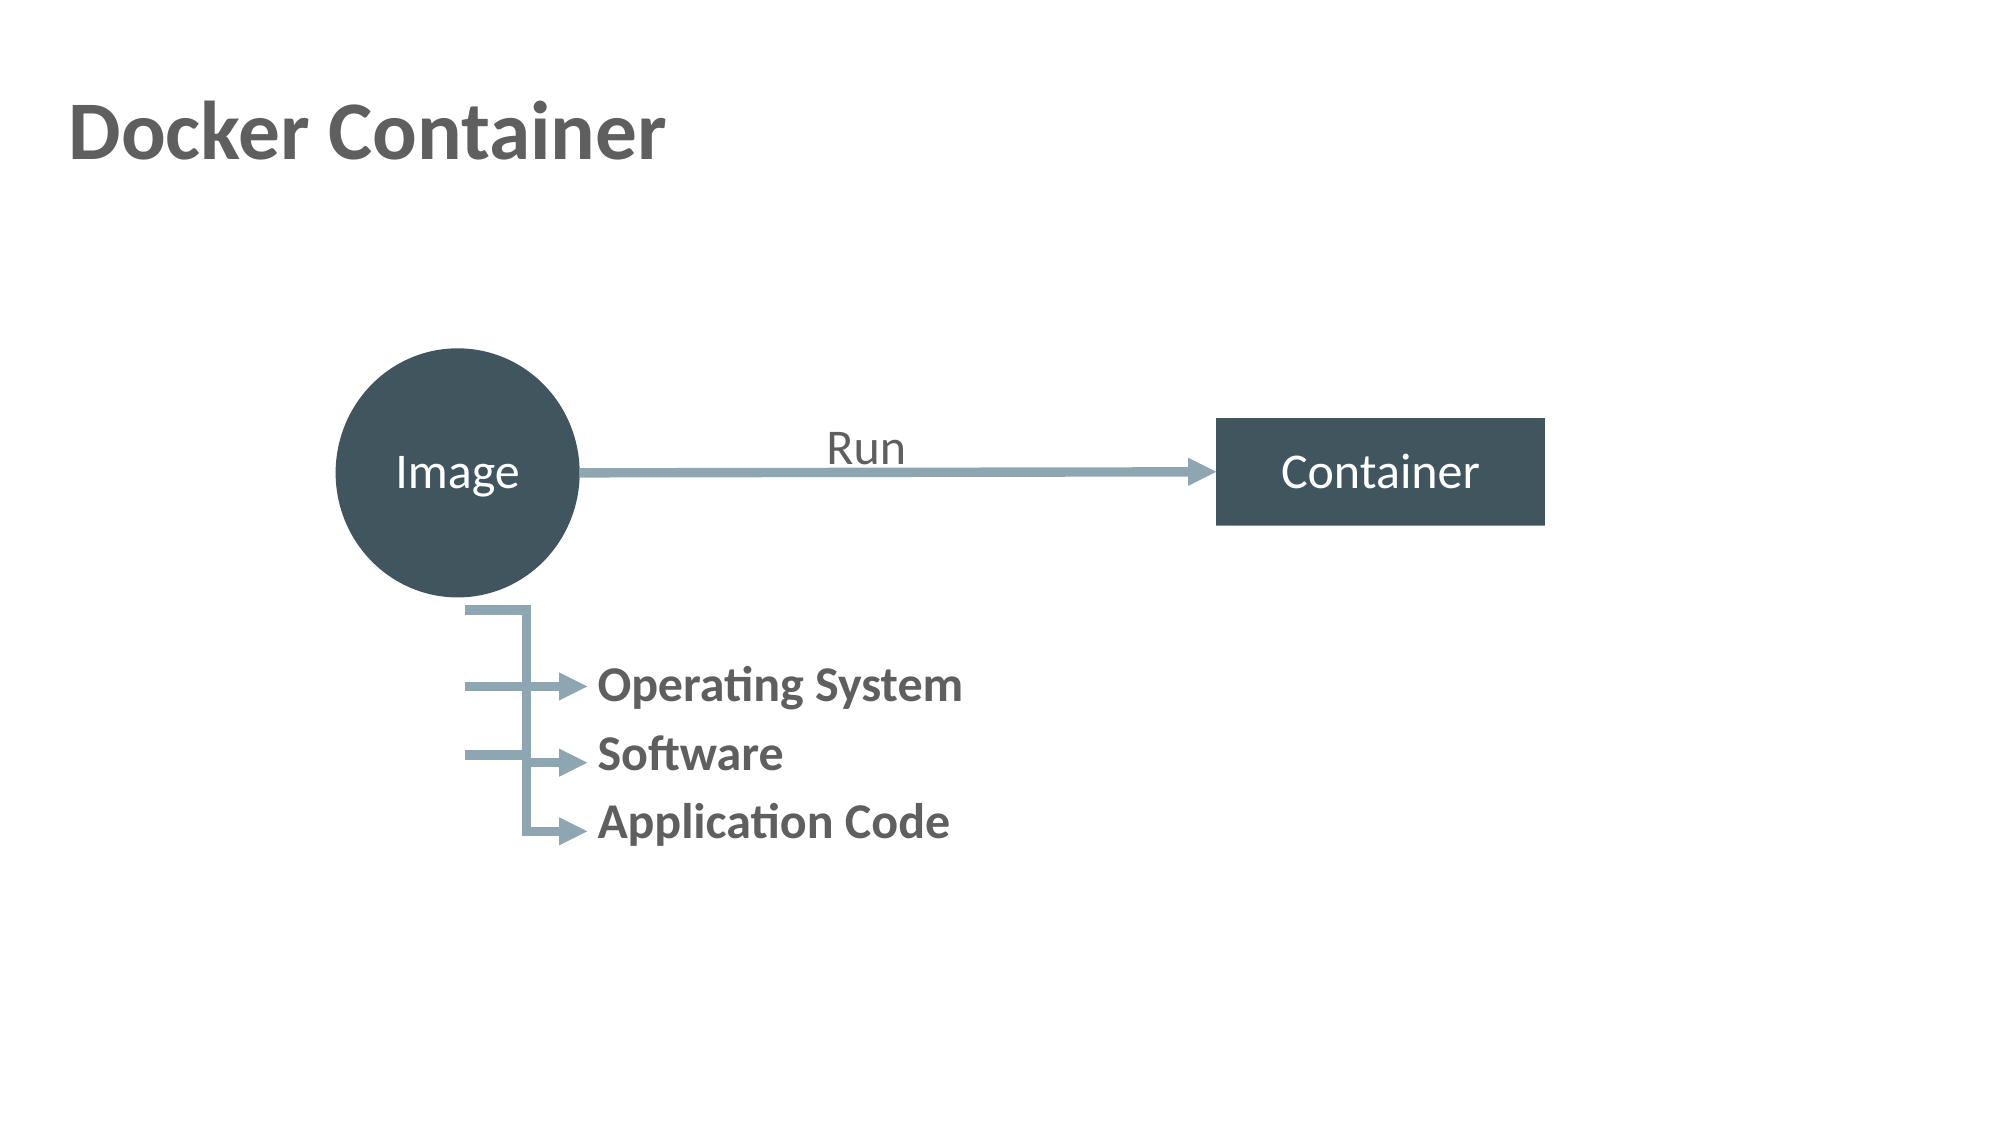

# Docker Container
Image
Container
Run
Operating System
Software
Application Code
21